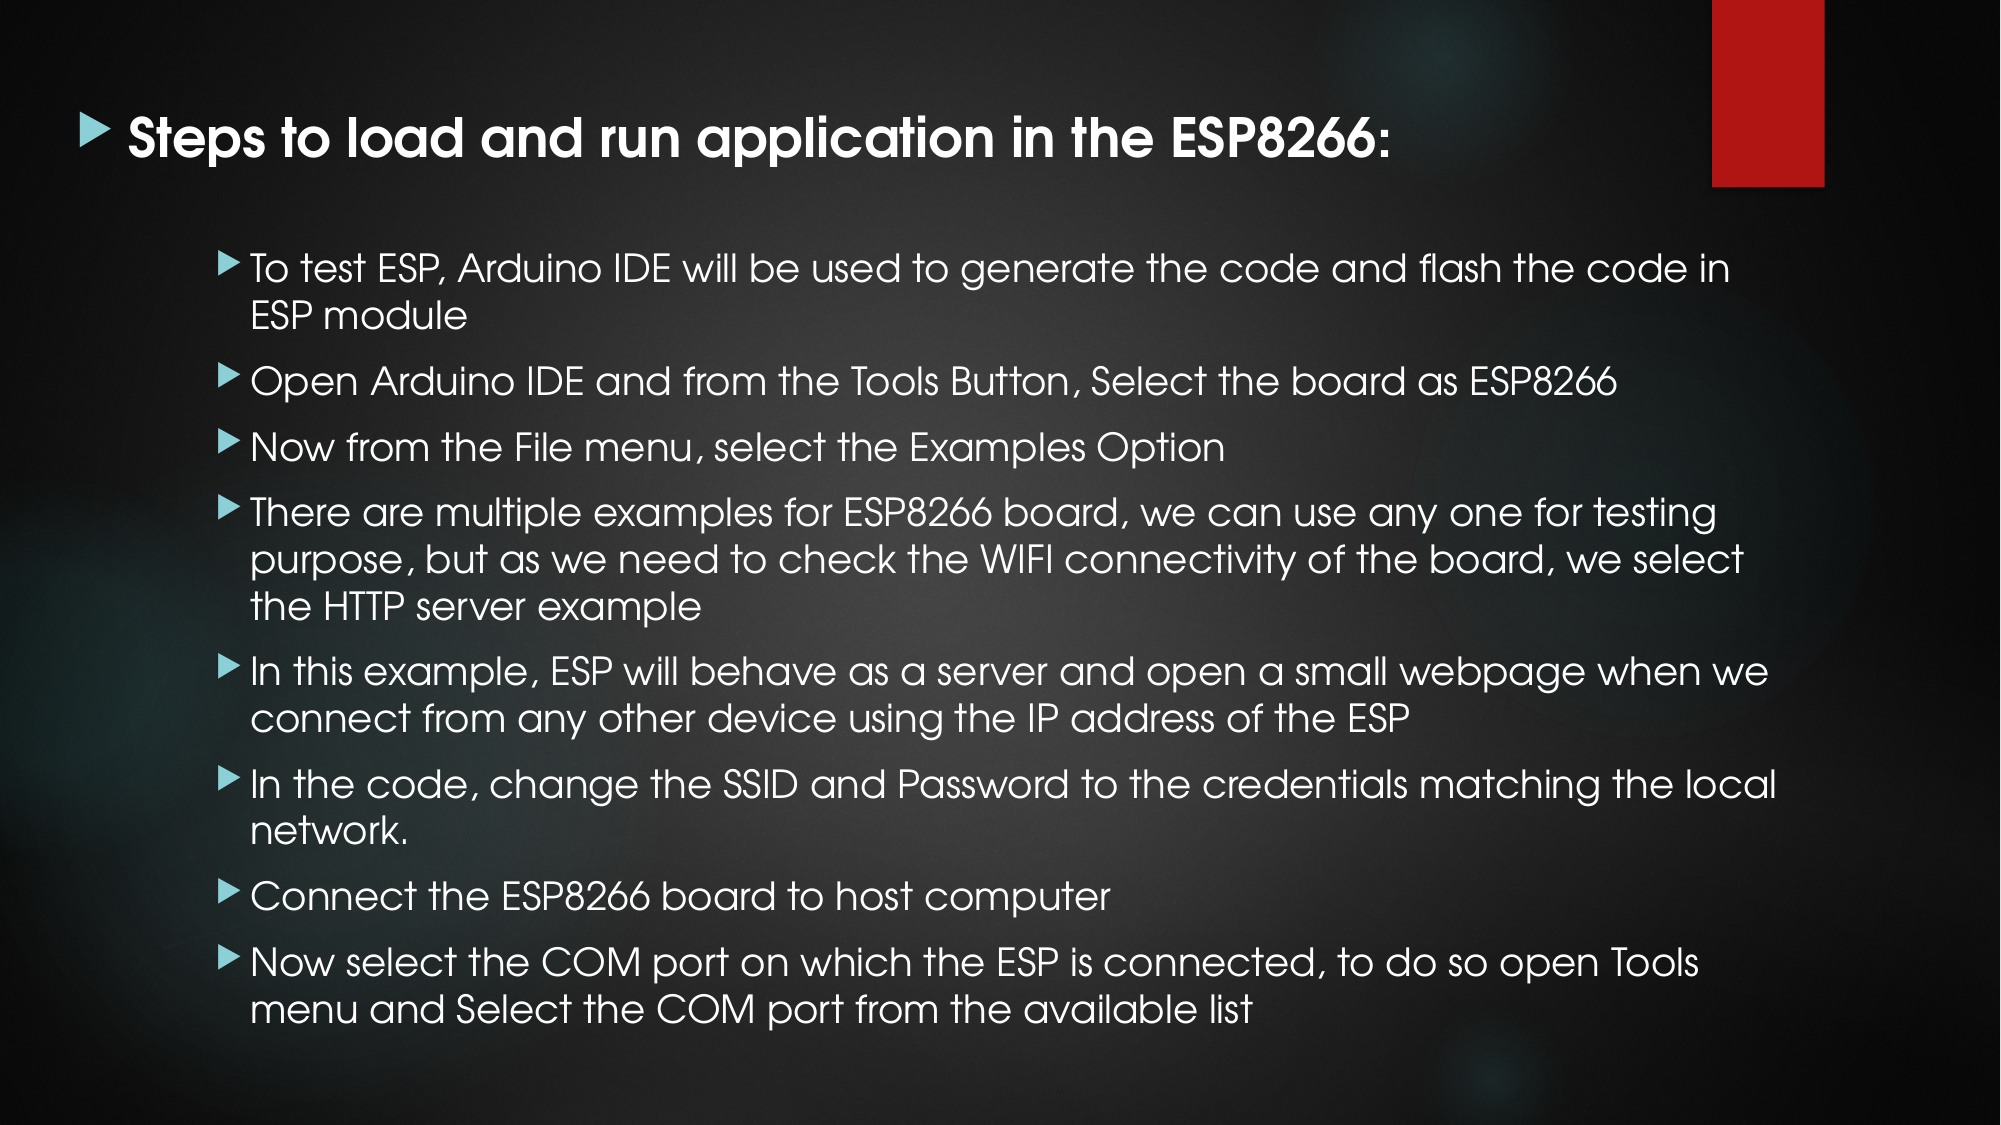

Steps to load and run application in the ESP8266:

To test ESP, Arduino IDE will be used to generate the code and flash the code in ESP module
Open Arduino IDE and from the Tools Button, Select the board as ESP8266
Now from the File menu, select the Examples Option
There are multiple examples for ESP8266 board, we can use any one for testing purpose, but as we need to check the WIFI connectivity of the board, we select the HTTP server example
In this example, ESP will behave as a server and open a small webpage when we connect from any other device using the IP address of the ESP
In the code, change the SSID and Password to the credentials matching the local network.
Connect the ESP8266 board to host computer
Now select the COM port on which the ESP is connected, to do so open Tools menu and Select the COM port from the available list